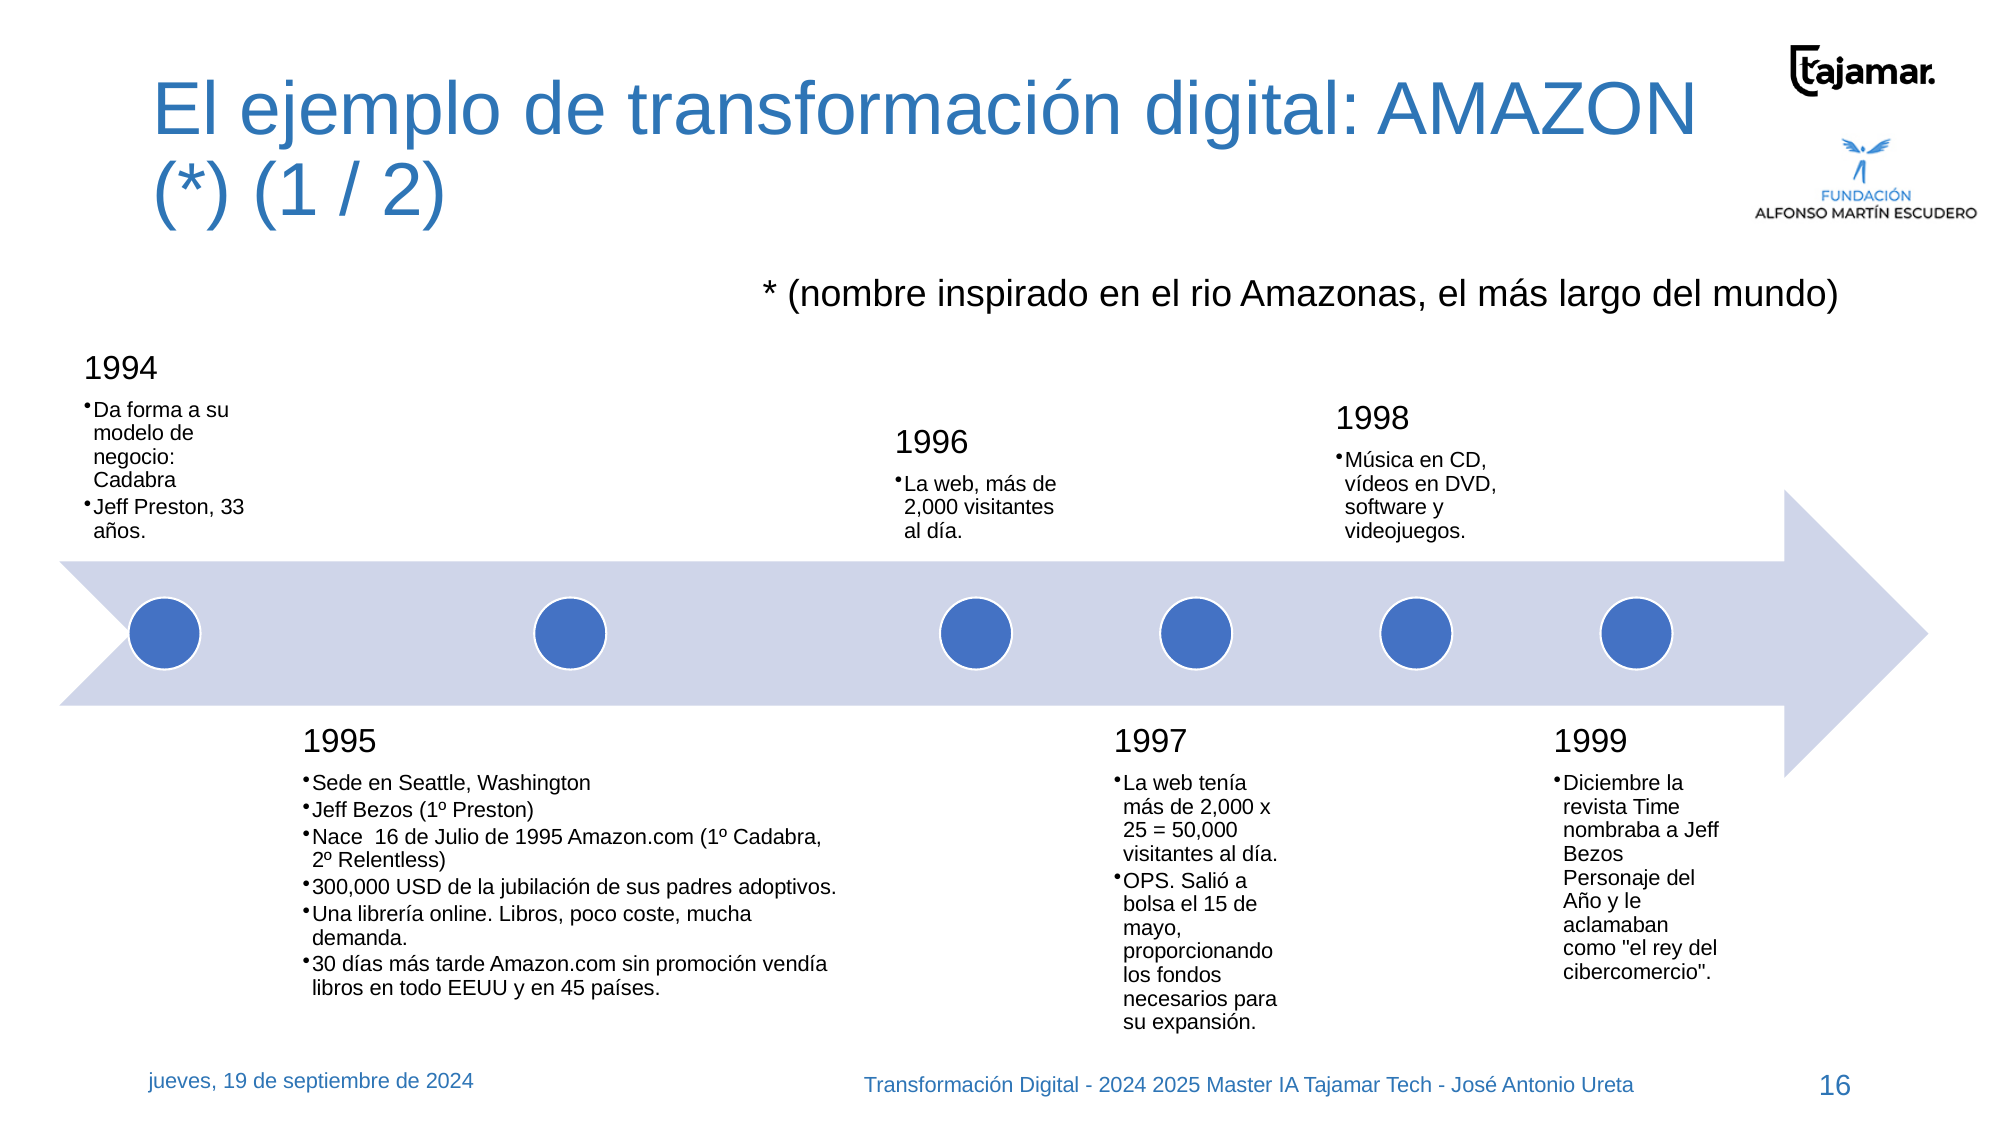

# El ejemplo de transformación digital: AMAZON (*) (1 / 2)
* (nombre inspirado en el rio Amazonas, el más largo del mundo)
1994
Da forma a su modelo de negocio: Cadabra
Jeff Preston, 33 años.
1995
Sede en Seattle, Washington
Jeff Bezos (1º Preston)
Nace  16 de Julio de 1995 Amazon.com (1º Cadabra, 2º Relentless)
300,000 USD de la jubilación de sus padres adoptivos.
Una librería online. Libros, poco coste, mucha demanda.
30 días más tarde Amazon.com sin promoción vendía libros en todo EEUU y en 45 países.
1996
La web, más de 2,000 visitantes al día.
1997
La web tenía más de 2,000 x 25 = 50,000 visitantes al día.
OPS. Salió a bolsa el 15 de mayo,  proporcionando los fondos necesarios para su expansión.
1998
Música en CD, vídeos en DVD, software y videojuegos.
1999
Diciembre la revista Time nombraba a Jeff Bezos Personaje del Año y le aclamaban como "el rey del cibercomercio".
jueves, 19 de septiembre de 2024
Transformación Digital - 2024 2025 Master IA Tajamar Tech - José Antonio Ureta
16